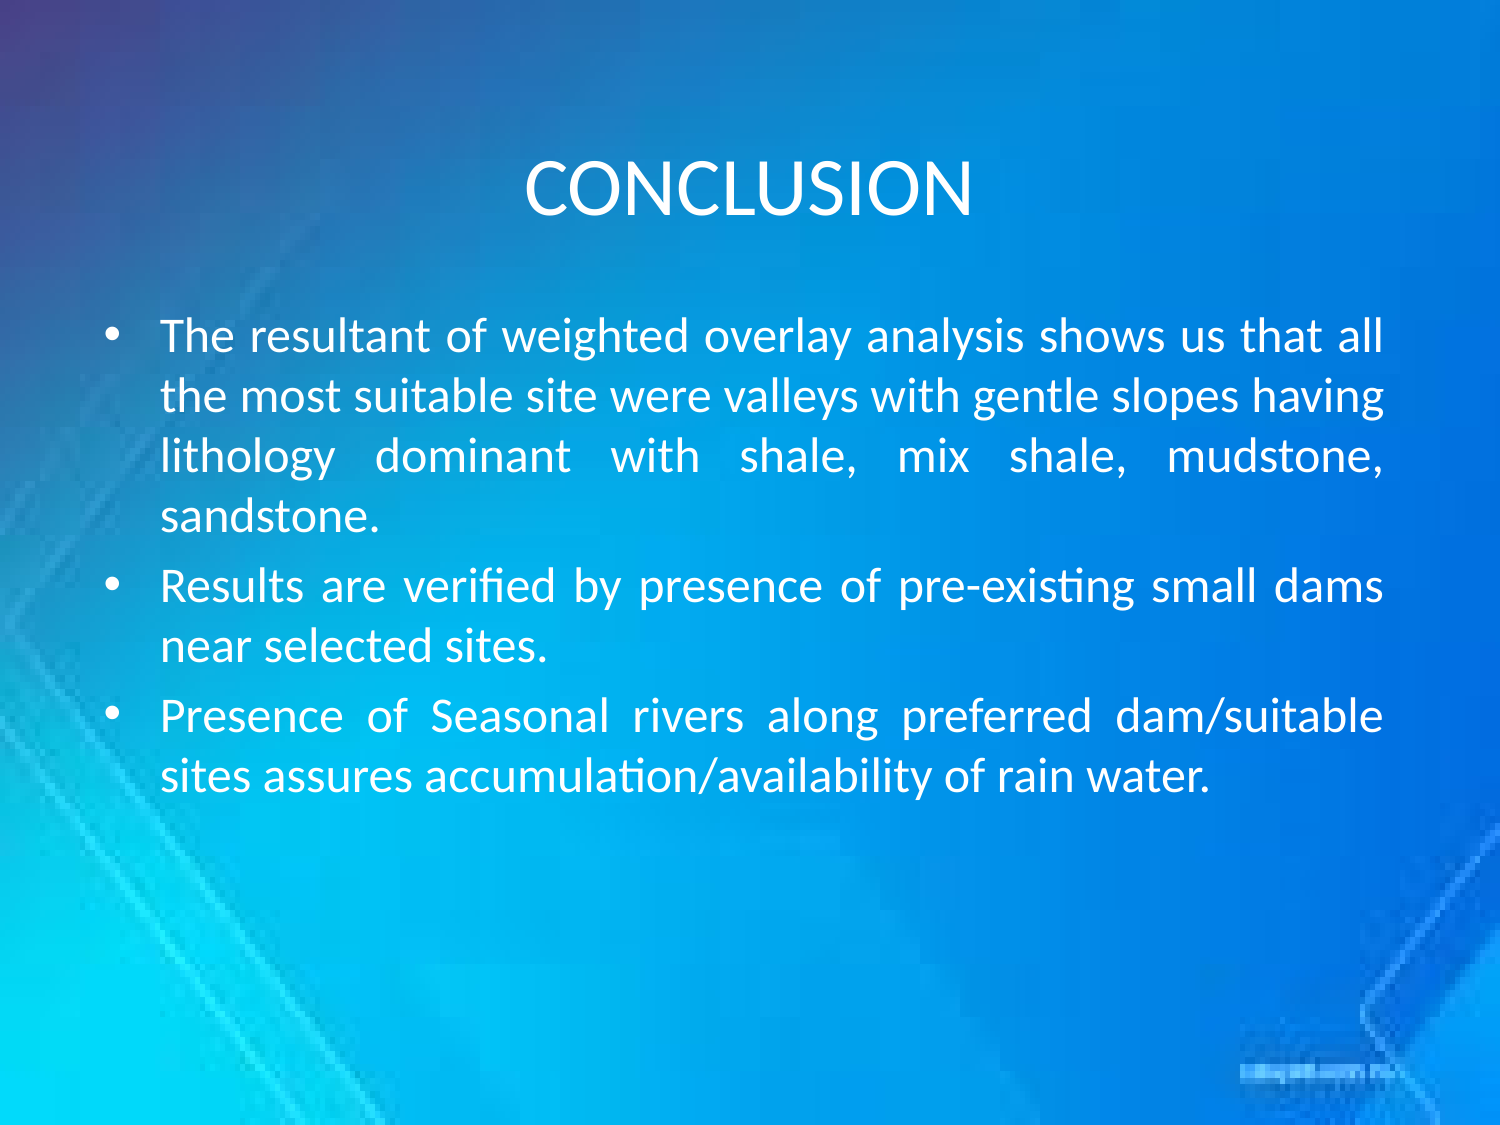

# CONCLUSION
The resultant of weighted overlay analysis shows us that all the most suitable site were valleys with gentle slopes having lithology dominant with shale, mix shale, mudstone, sandstone.
Results are verified by presence of pre-existing small dams near selected sites.
Presence of Seasonal rivers along preferred dam/suitable sites assures accumulation/availability of rain water.